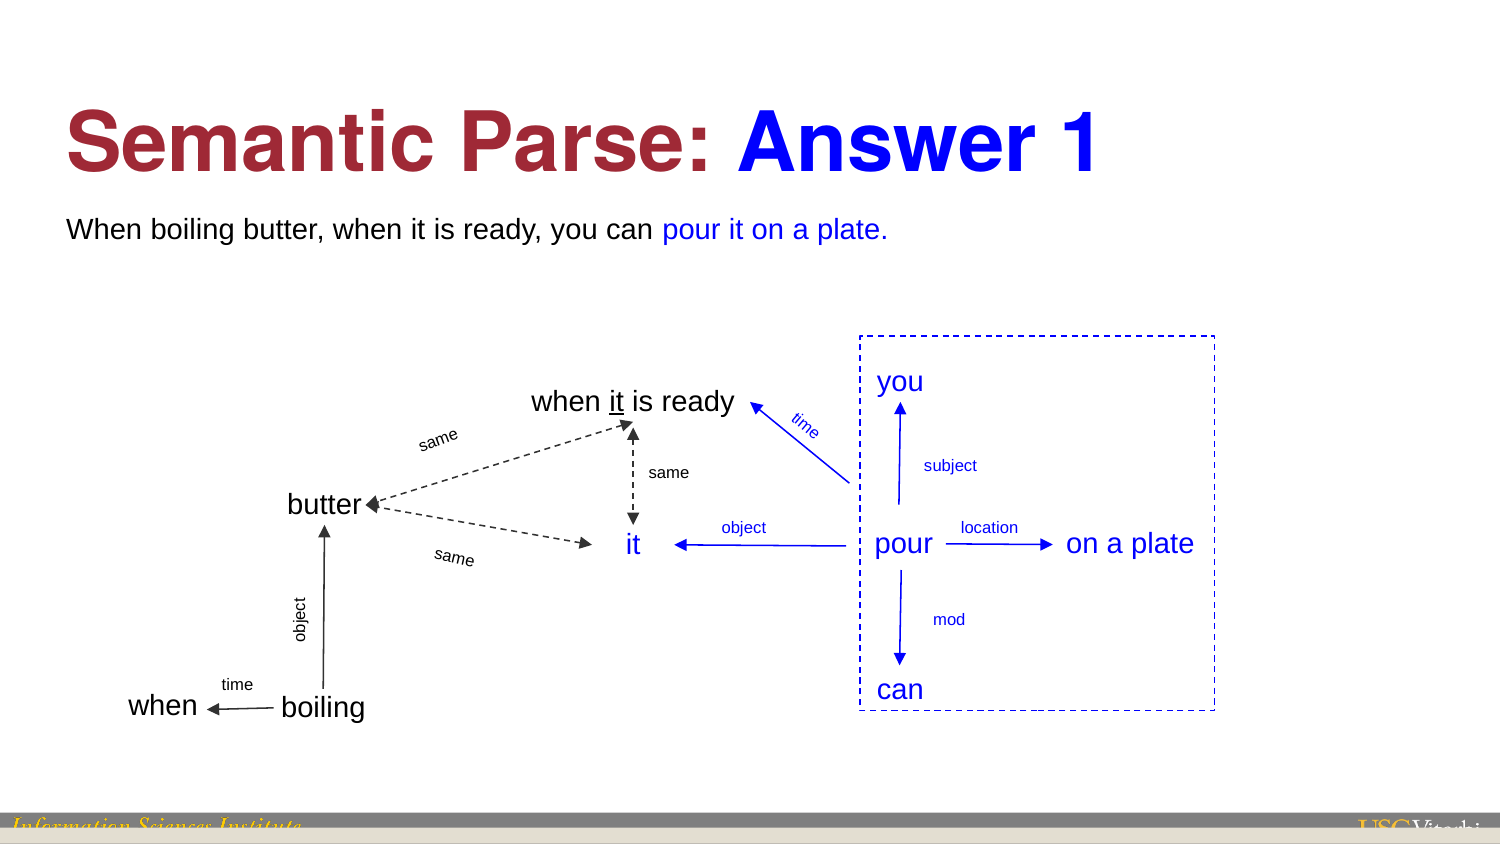

# Semantic Parse: Answer 1

When boiling butter, when it is ready, you can pour it on a plate.

you
when it is ready
same
time
subject

same
butter
object
location
  pour
on a plate
it
same
object
mod

time
can
when
boiling